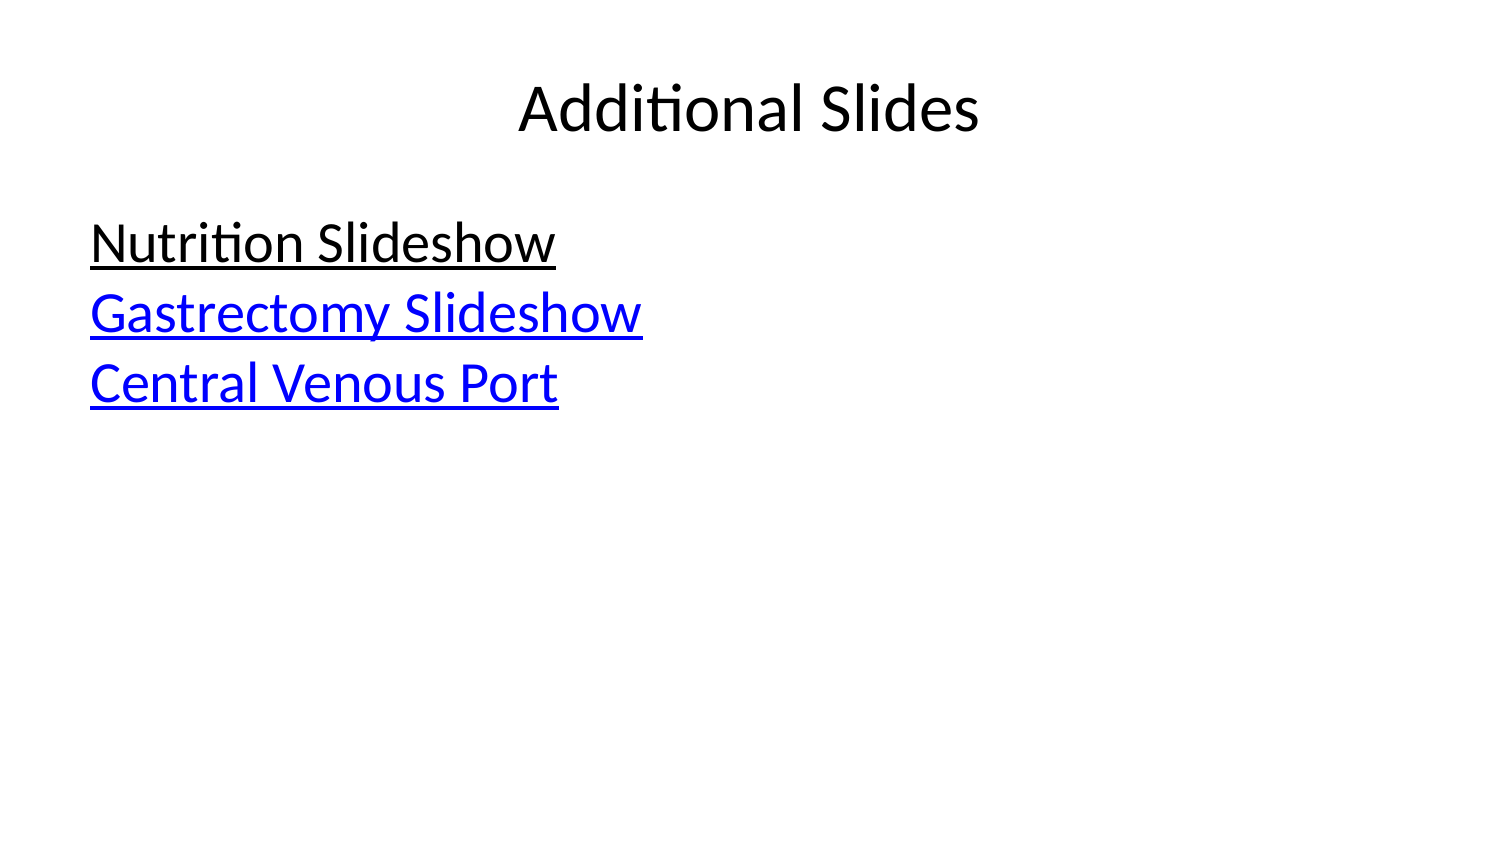

# Additional Slides
Nutrition Slideshow
Gastrectomy Slideshow
Central Venous Port